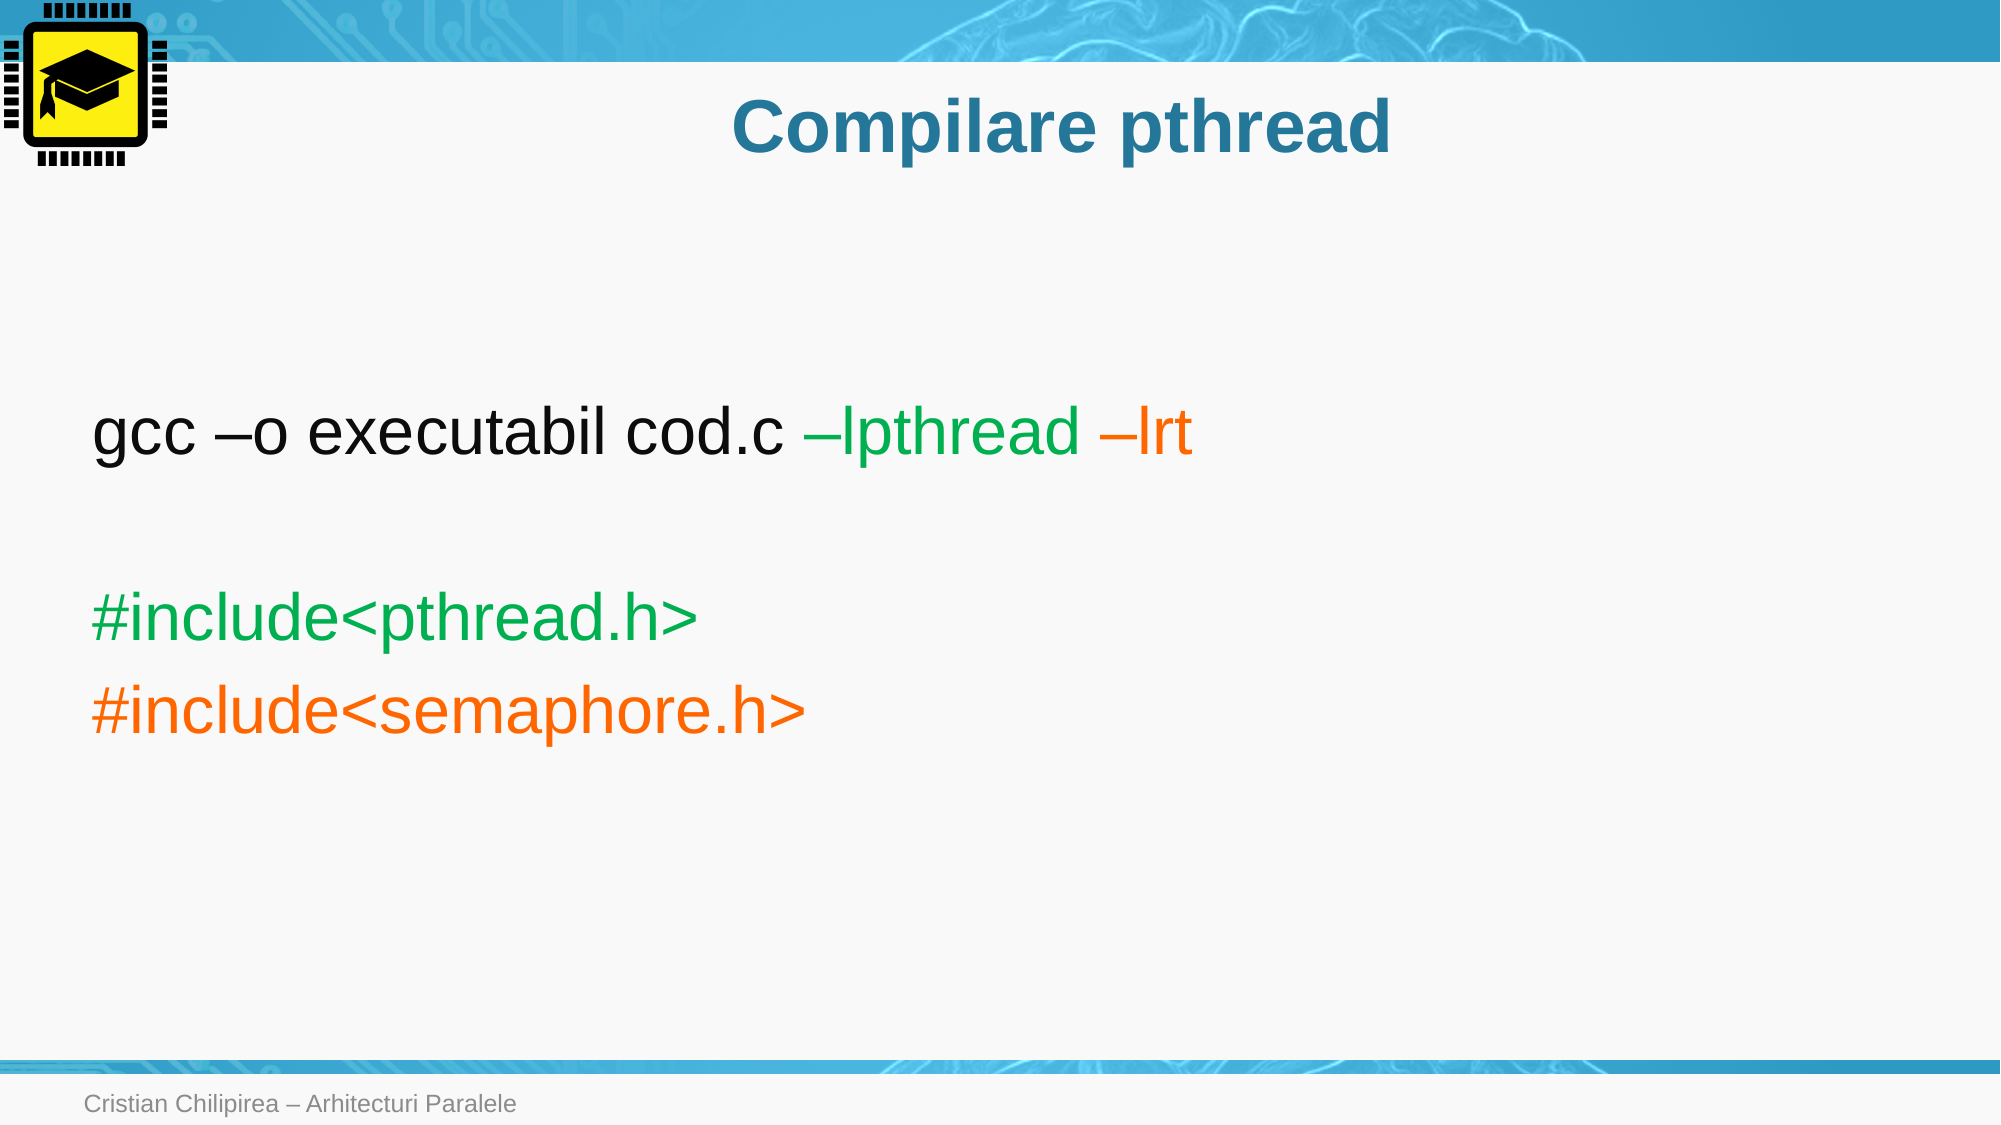

# Compilare pthread

gcc –o executabil cod.c –lpthread –lrt

#include<pthread.h>
#include<semaphore.h>
Cristian Chilipirea – Arhitecturi Paralele